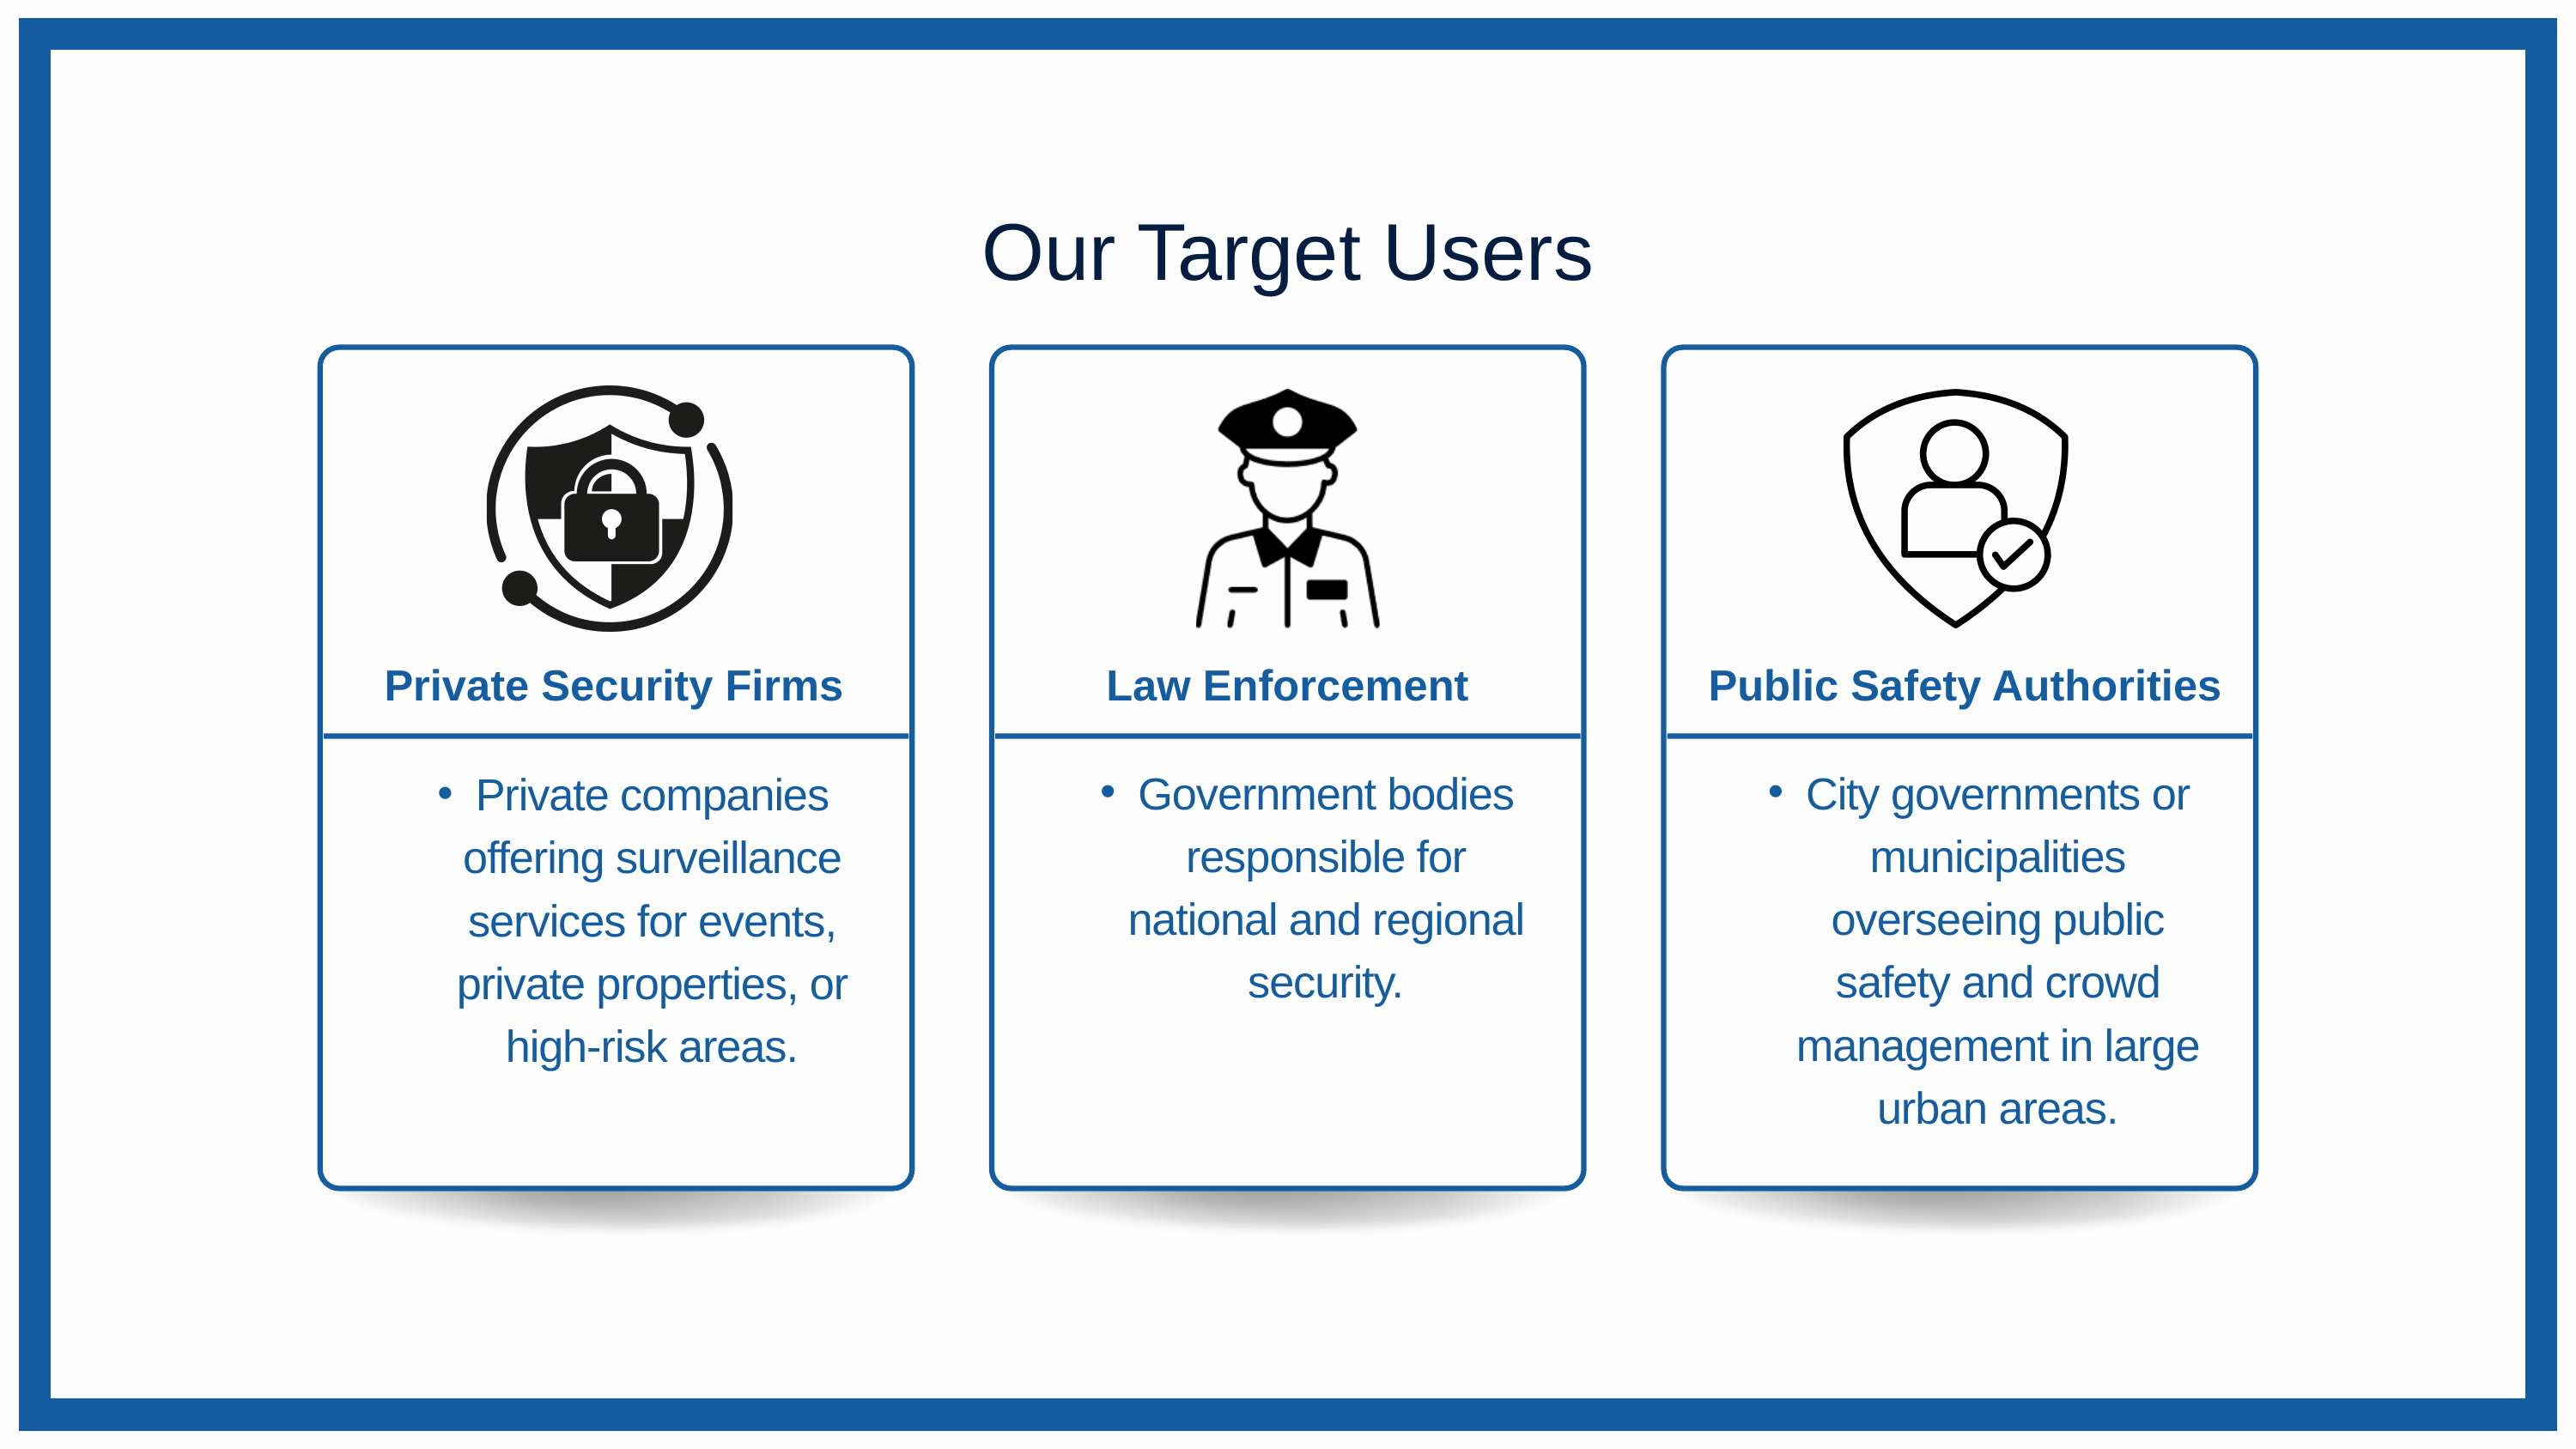

Our Target Users

Private Security Firms
Law Enforcement
Public Safety Authorities

Government bodies responsible for national and regional security.

City governments or municipalities overseeing public safety and crowd management in large urban areas.

Private companies offering surveillance services for events, private properties, or high-risk areas.